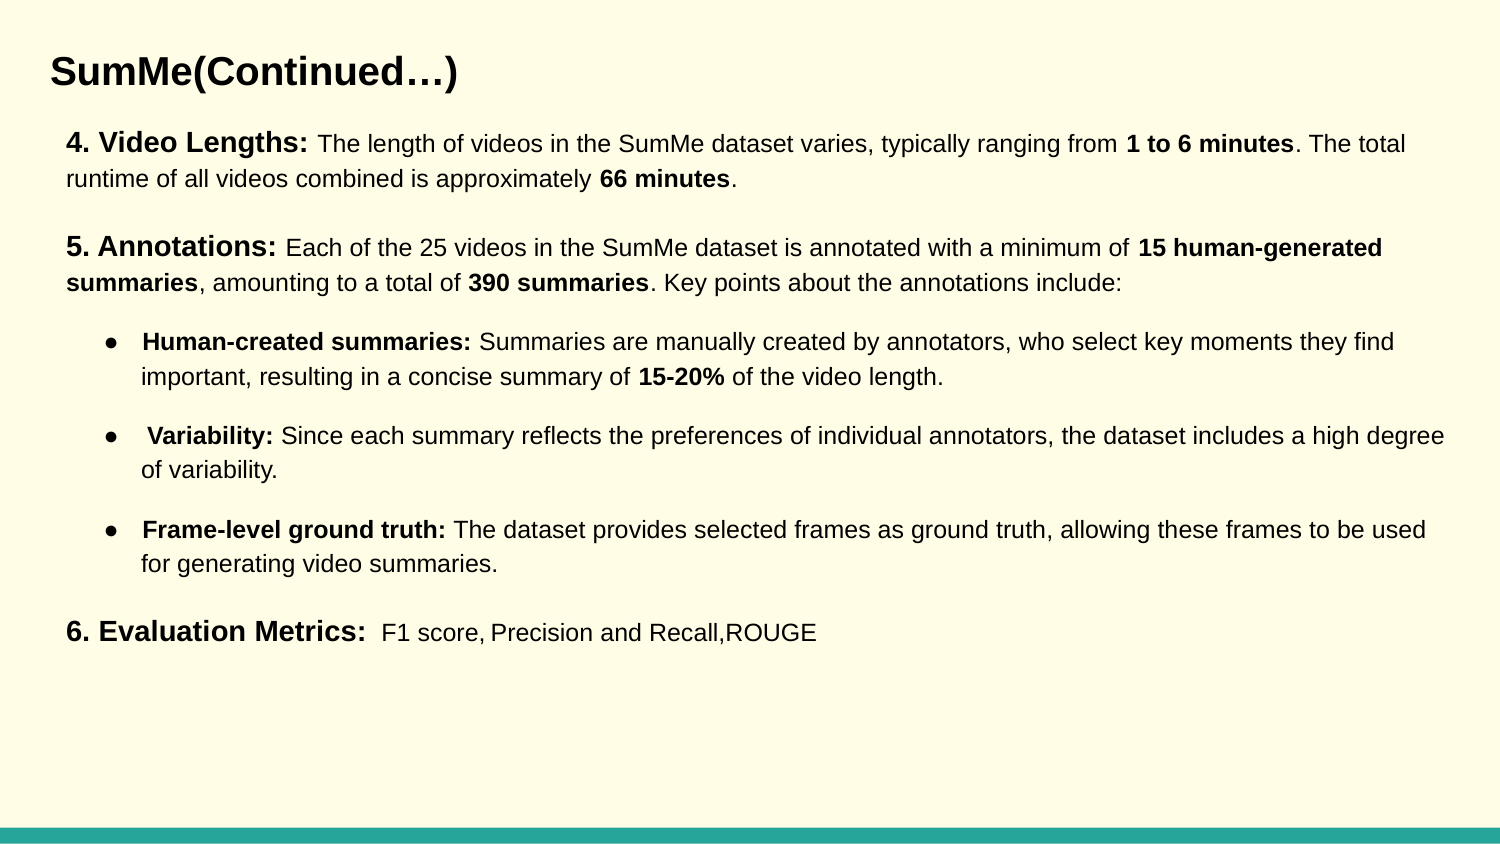

# SumMe(Continued…)

4. Video Lengths: The length of videos in the SumMe dataset varies, typically ranging from 1 to 6 minutes. The total runtime of all videos combined is approximately 66 minutes.
5. Annotations: Each of the 25 videos in the SumMe dataset is annotated with a minimum of 15 human-generated summaries, amounting to a total of 390 summaries. Key points about the annotations include:
●     Human-created summaries: Summaries are manually created by annotators, who select key moments they find important, resulting in a concise summary of 15-20% of the video length.
●      Variability: Since each summary reflects the preferences of individual annotators, the dataset includes a high degree of variability.
●     Frame-level ground truth: The dataset provides selected frames as ground truth, allowing these frames to be used for generating video summaries.
6. Evaluation Metrics:   F1 score, Precision and Recall,ROUGE